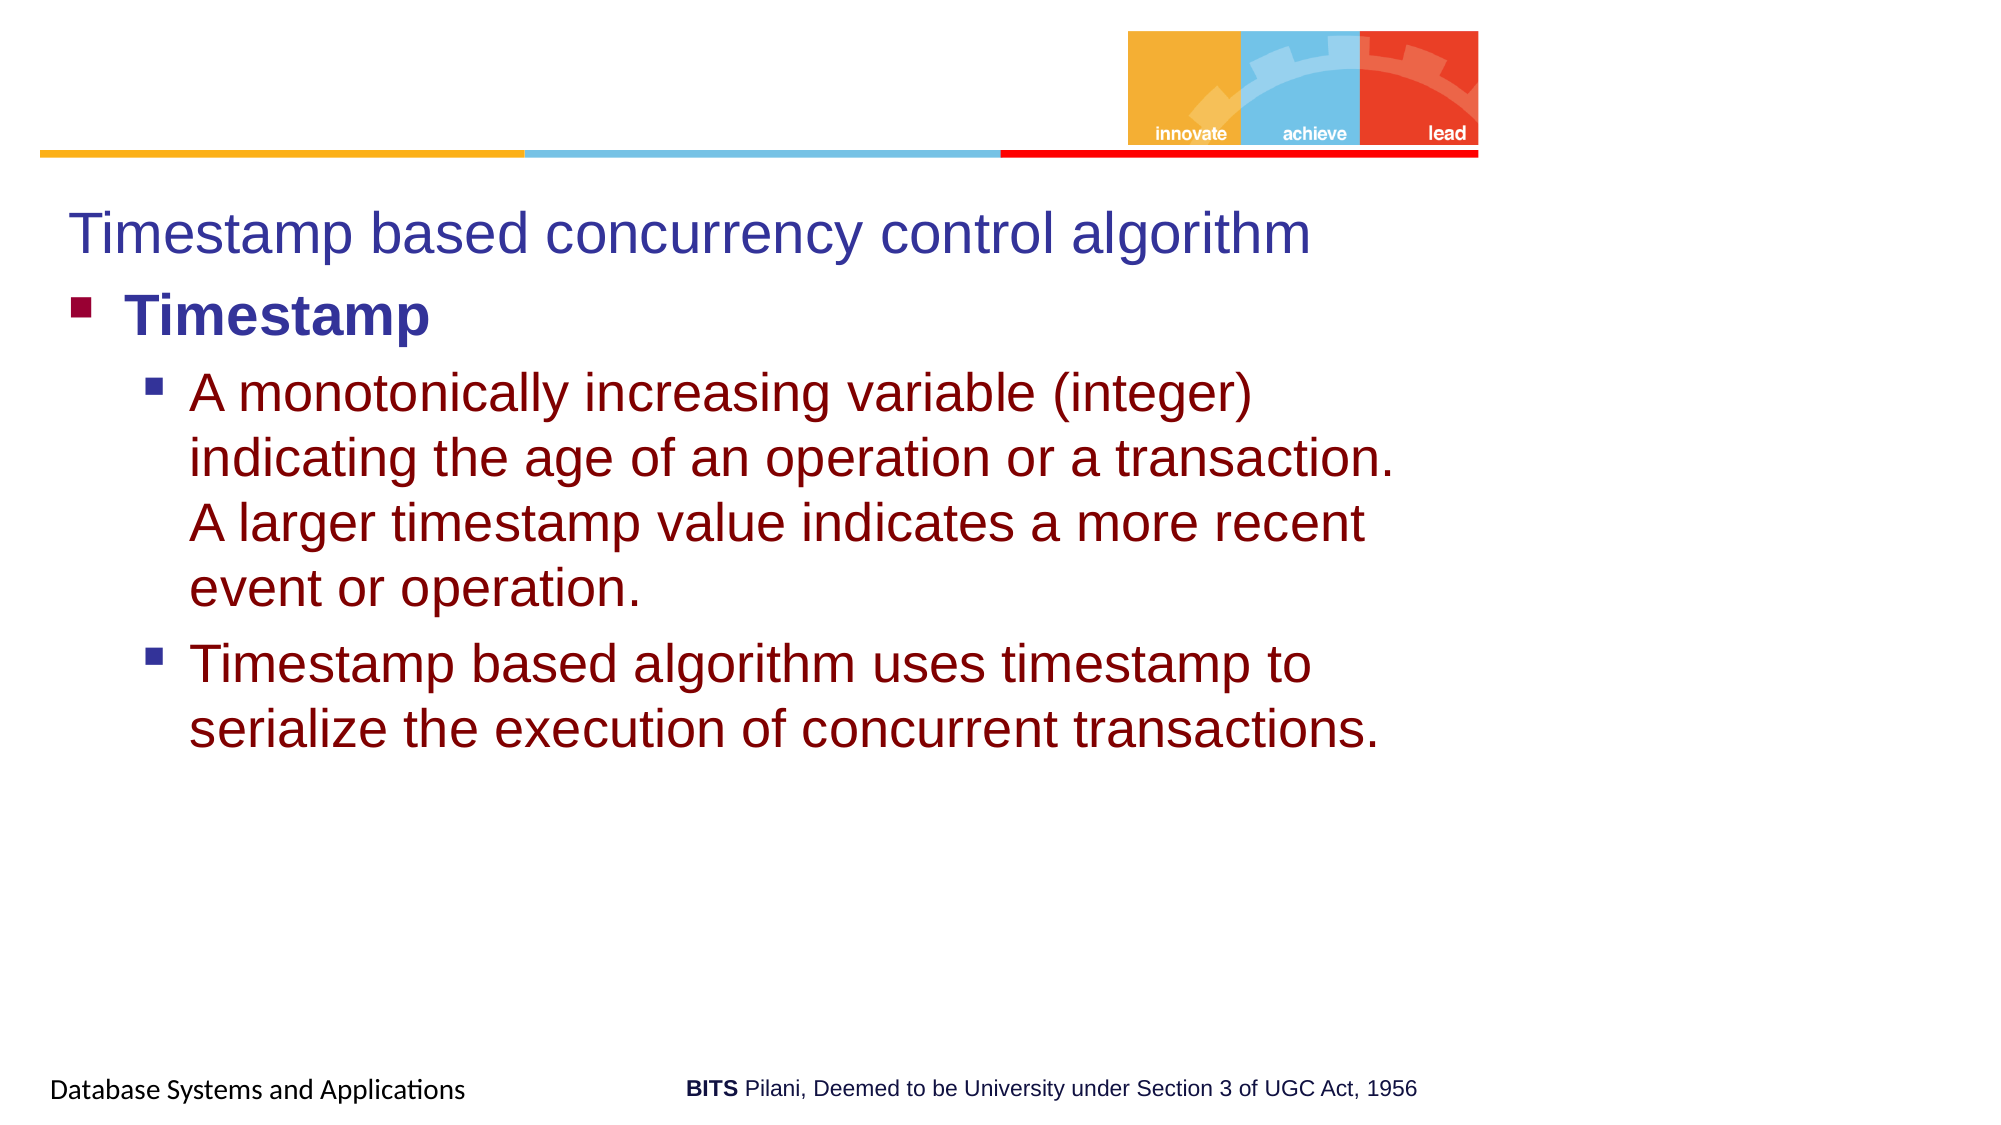

Timestamp based concurrency control algorithm
Timestamp
A monotonically increasing variable (integer) indicating the age of an operation or a transaction.  A larger timestamp value indicates a more recent event or operation.
Timestamp based algorithm uses timestamp to serialize the execution of concurrent transactions.